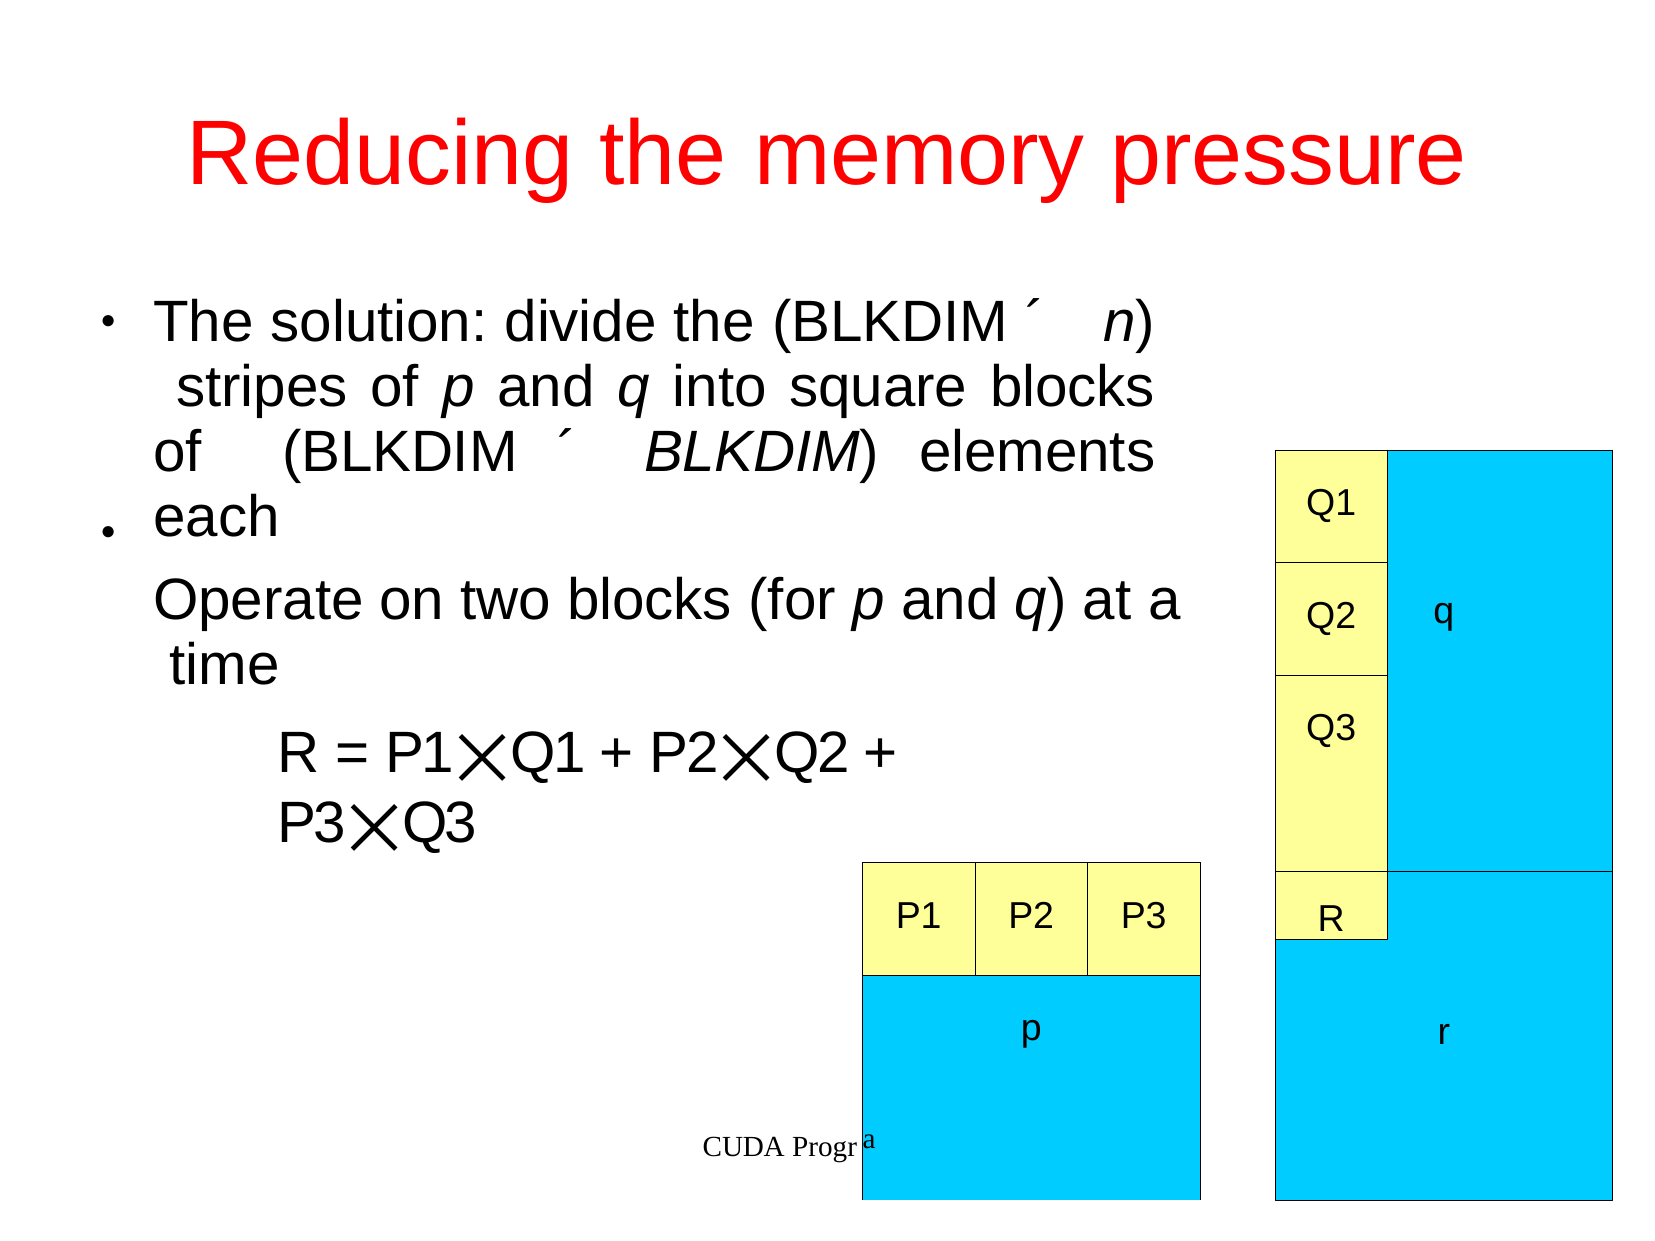

# Reducing the	memory pressure
The solution: divide the (BLKDIM ´ n)  stripes of p and q into square blocks of  (BLKDIM ´ BLKDIM) elements each
Operate on two blocks (for p and q) at a  time
●
| Q1 | q |
| --- | --- |
| Q2 |  |
| Q3 |  |
●
R = P1⨉Q1 + P2⨉Q2 + P3⨉Q3

R
| P1 | P2 | P3 |
| --- | --- | --- |
| p a |  |  |
r
CUDA Progr
mming
89